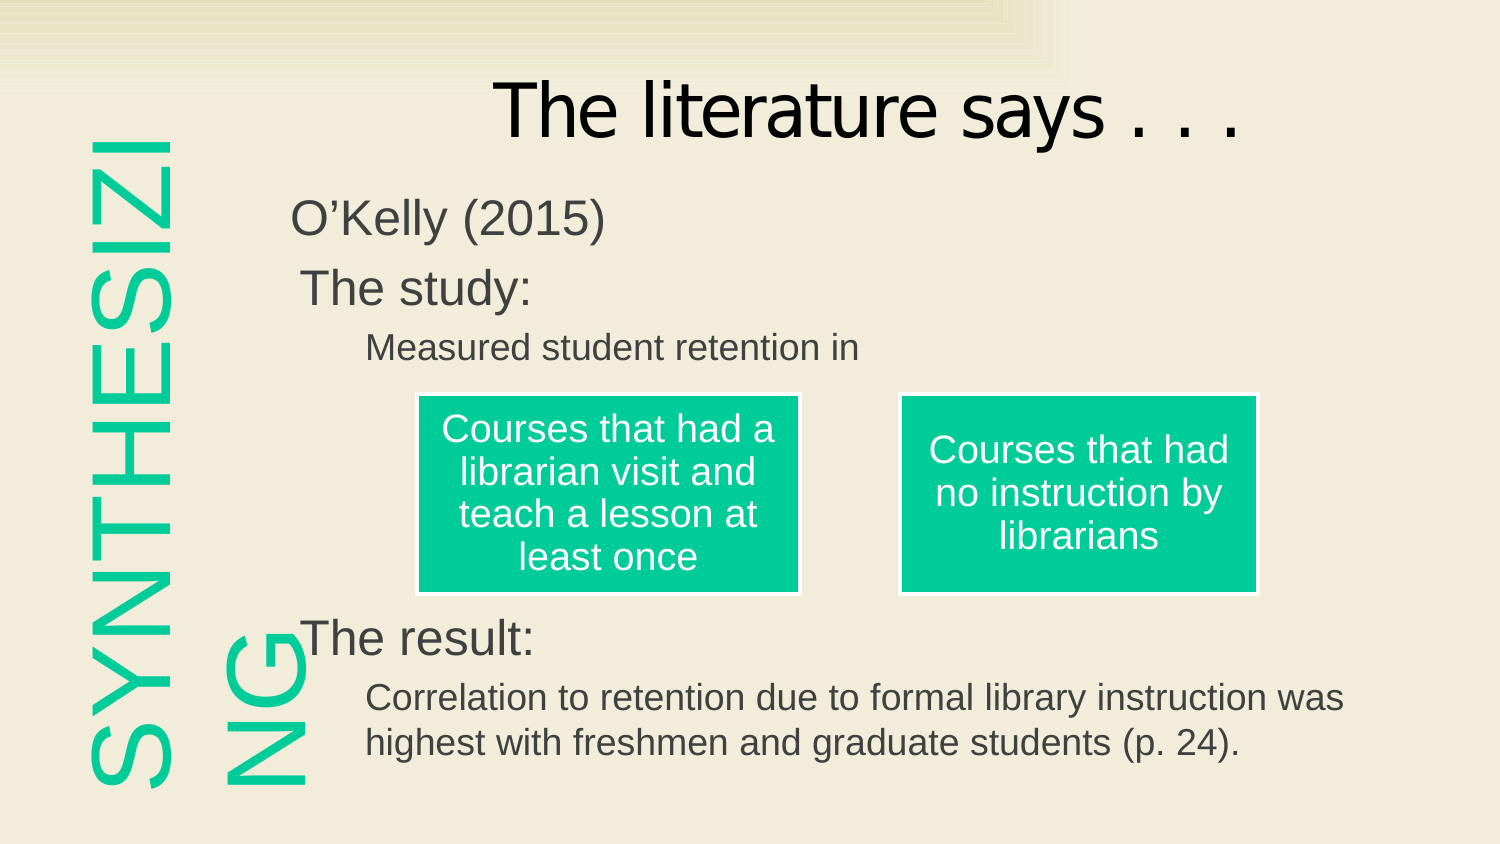

SYNTHESIZING
# The literature says . . .
O’Kelly (2015)
The study:
Measured student retention in

			        VS.

The result:
Correlation to retention due to formal library instruction was highest with freshmen and graduate students (p. 24).
Courses that had a librarian visit and teach a lesson at least once
Courses that had no instruction by librarians